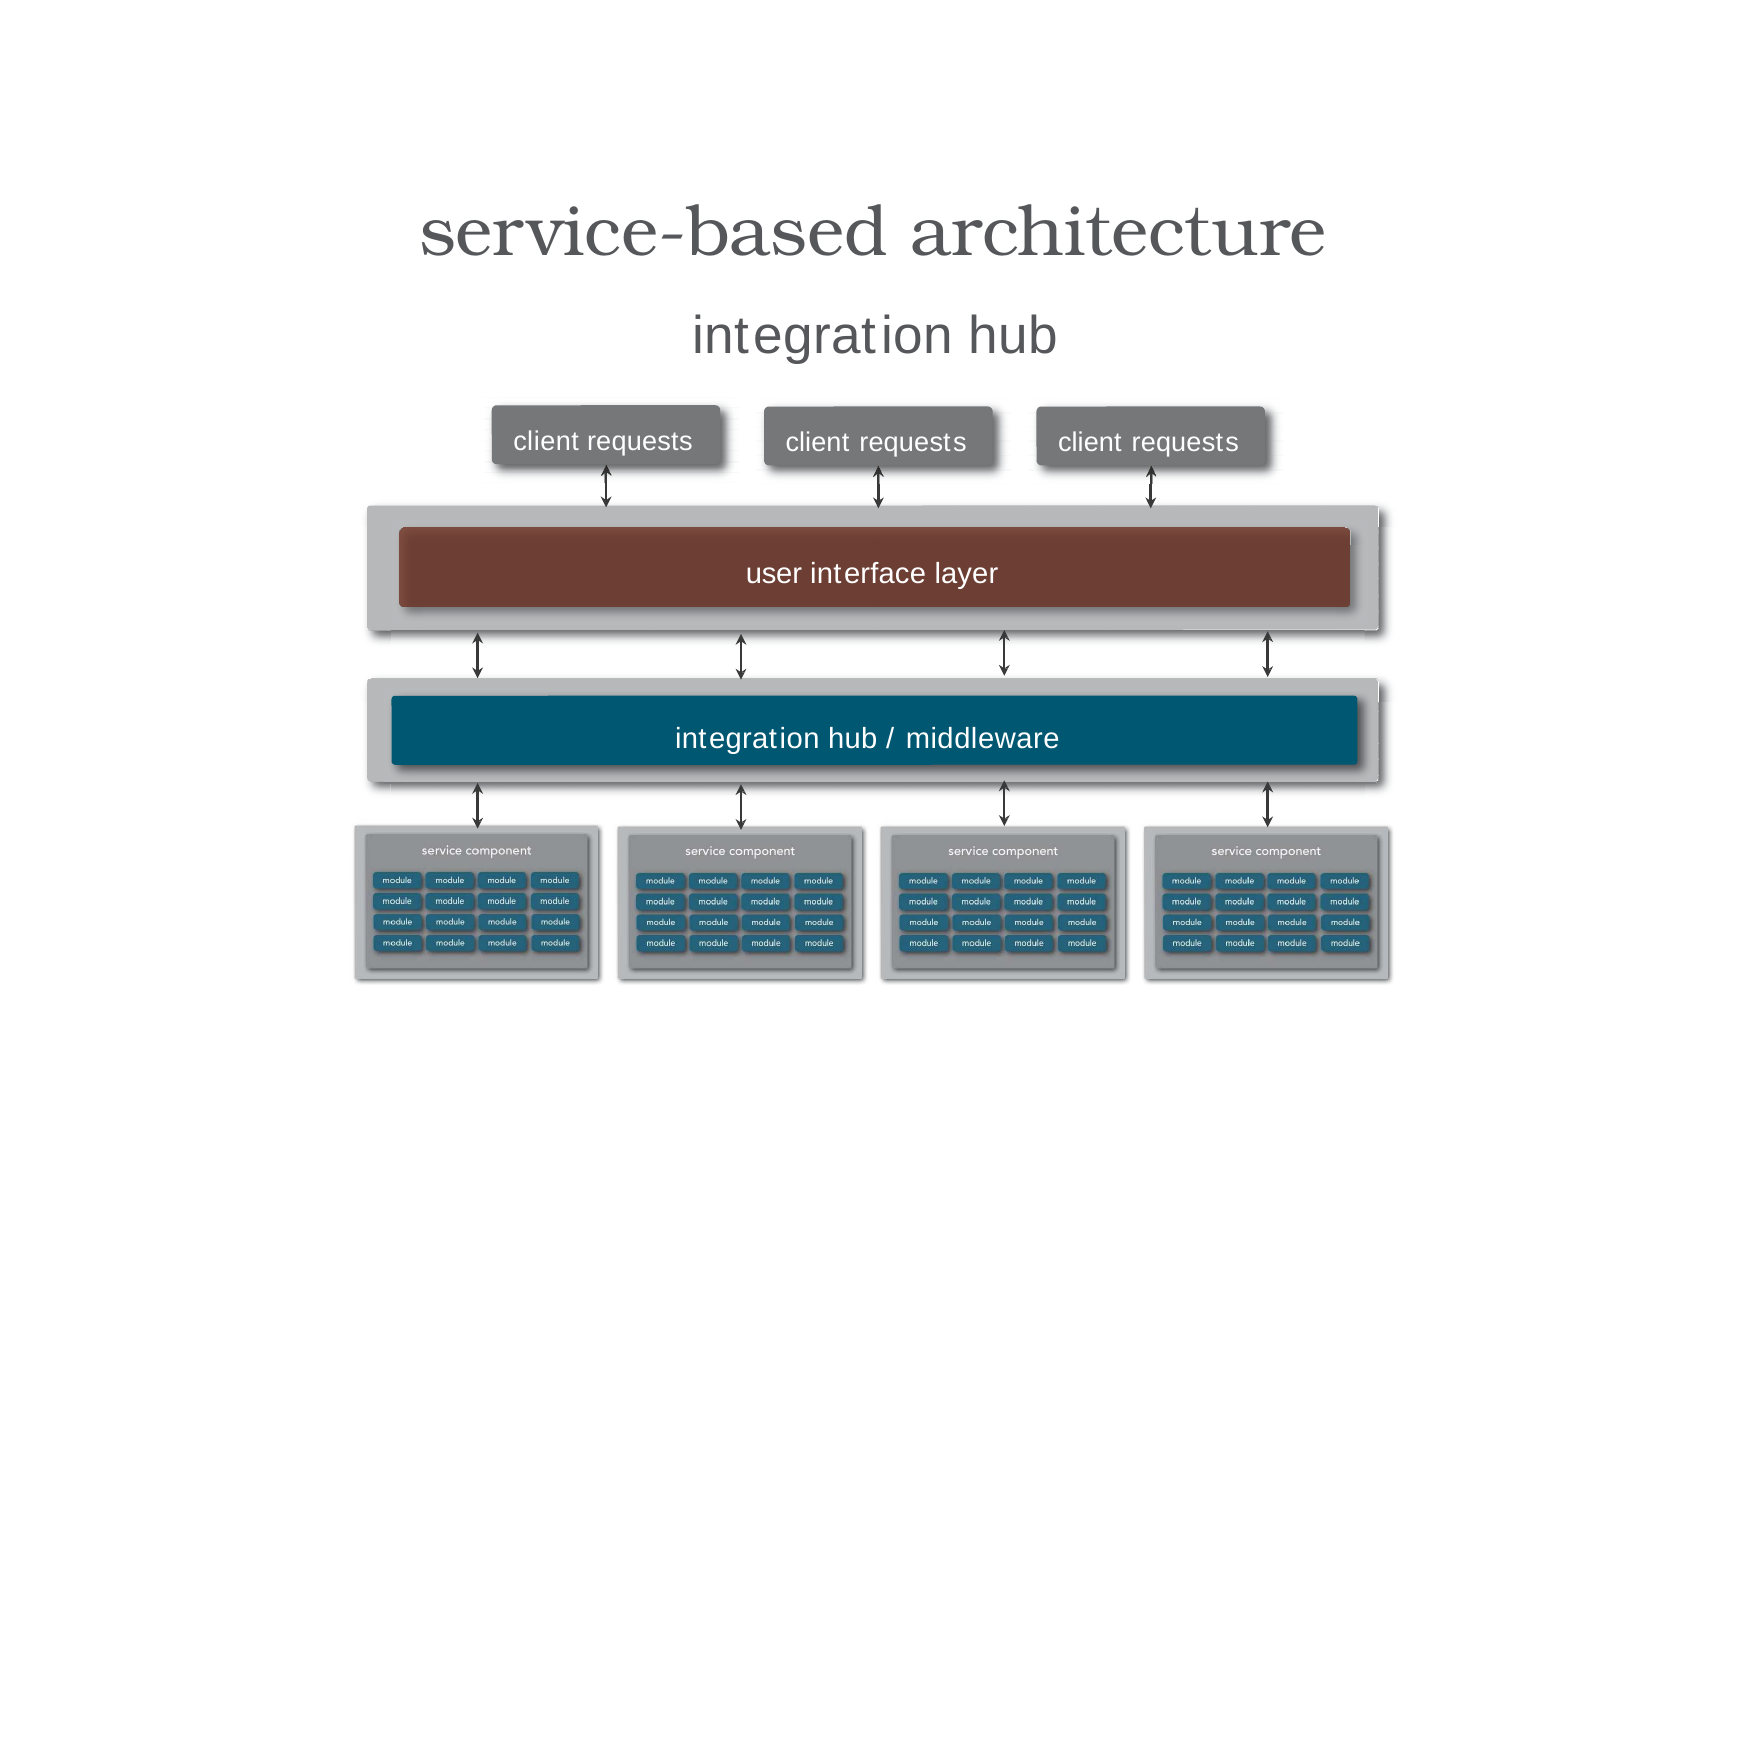

# service-based architecture
integration hub

client requests
client requests
client requests

user interface layer

integration hub / middleware